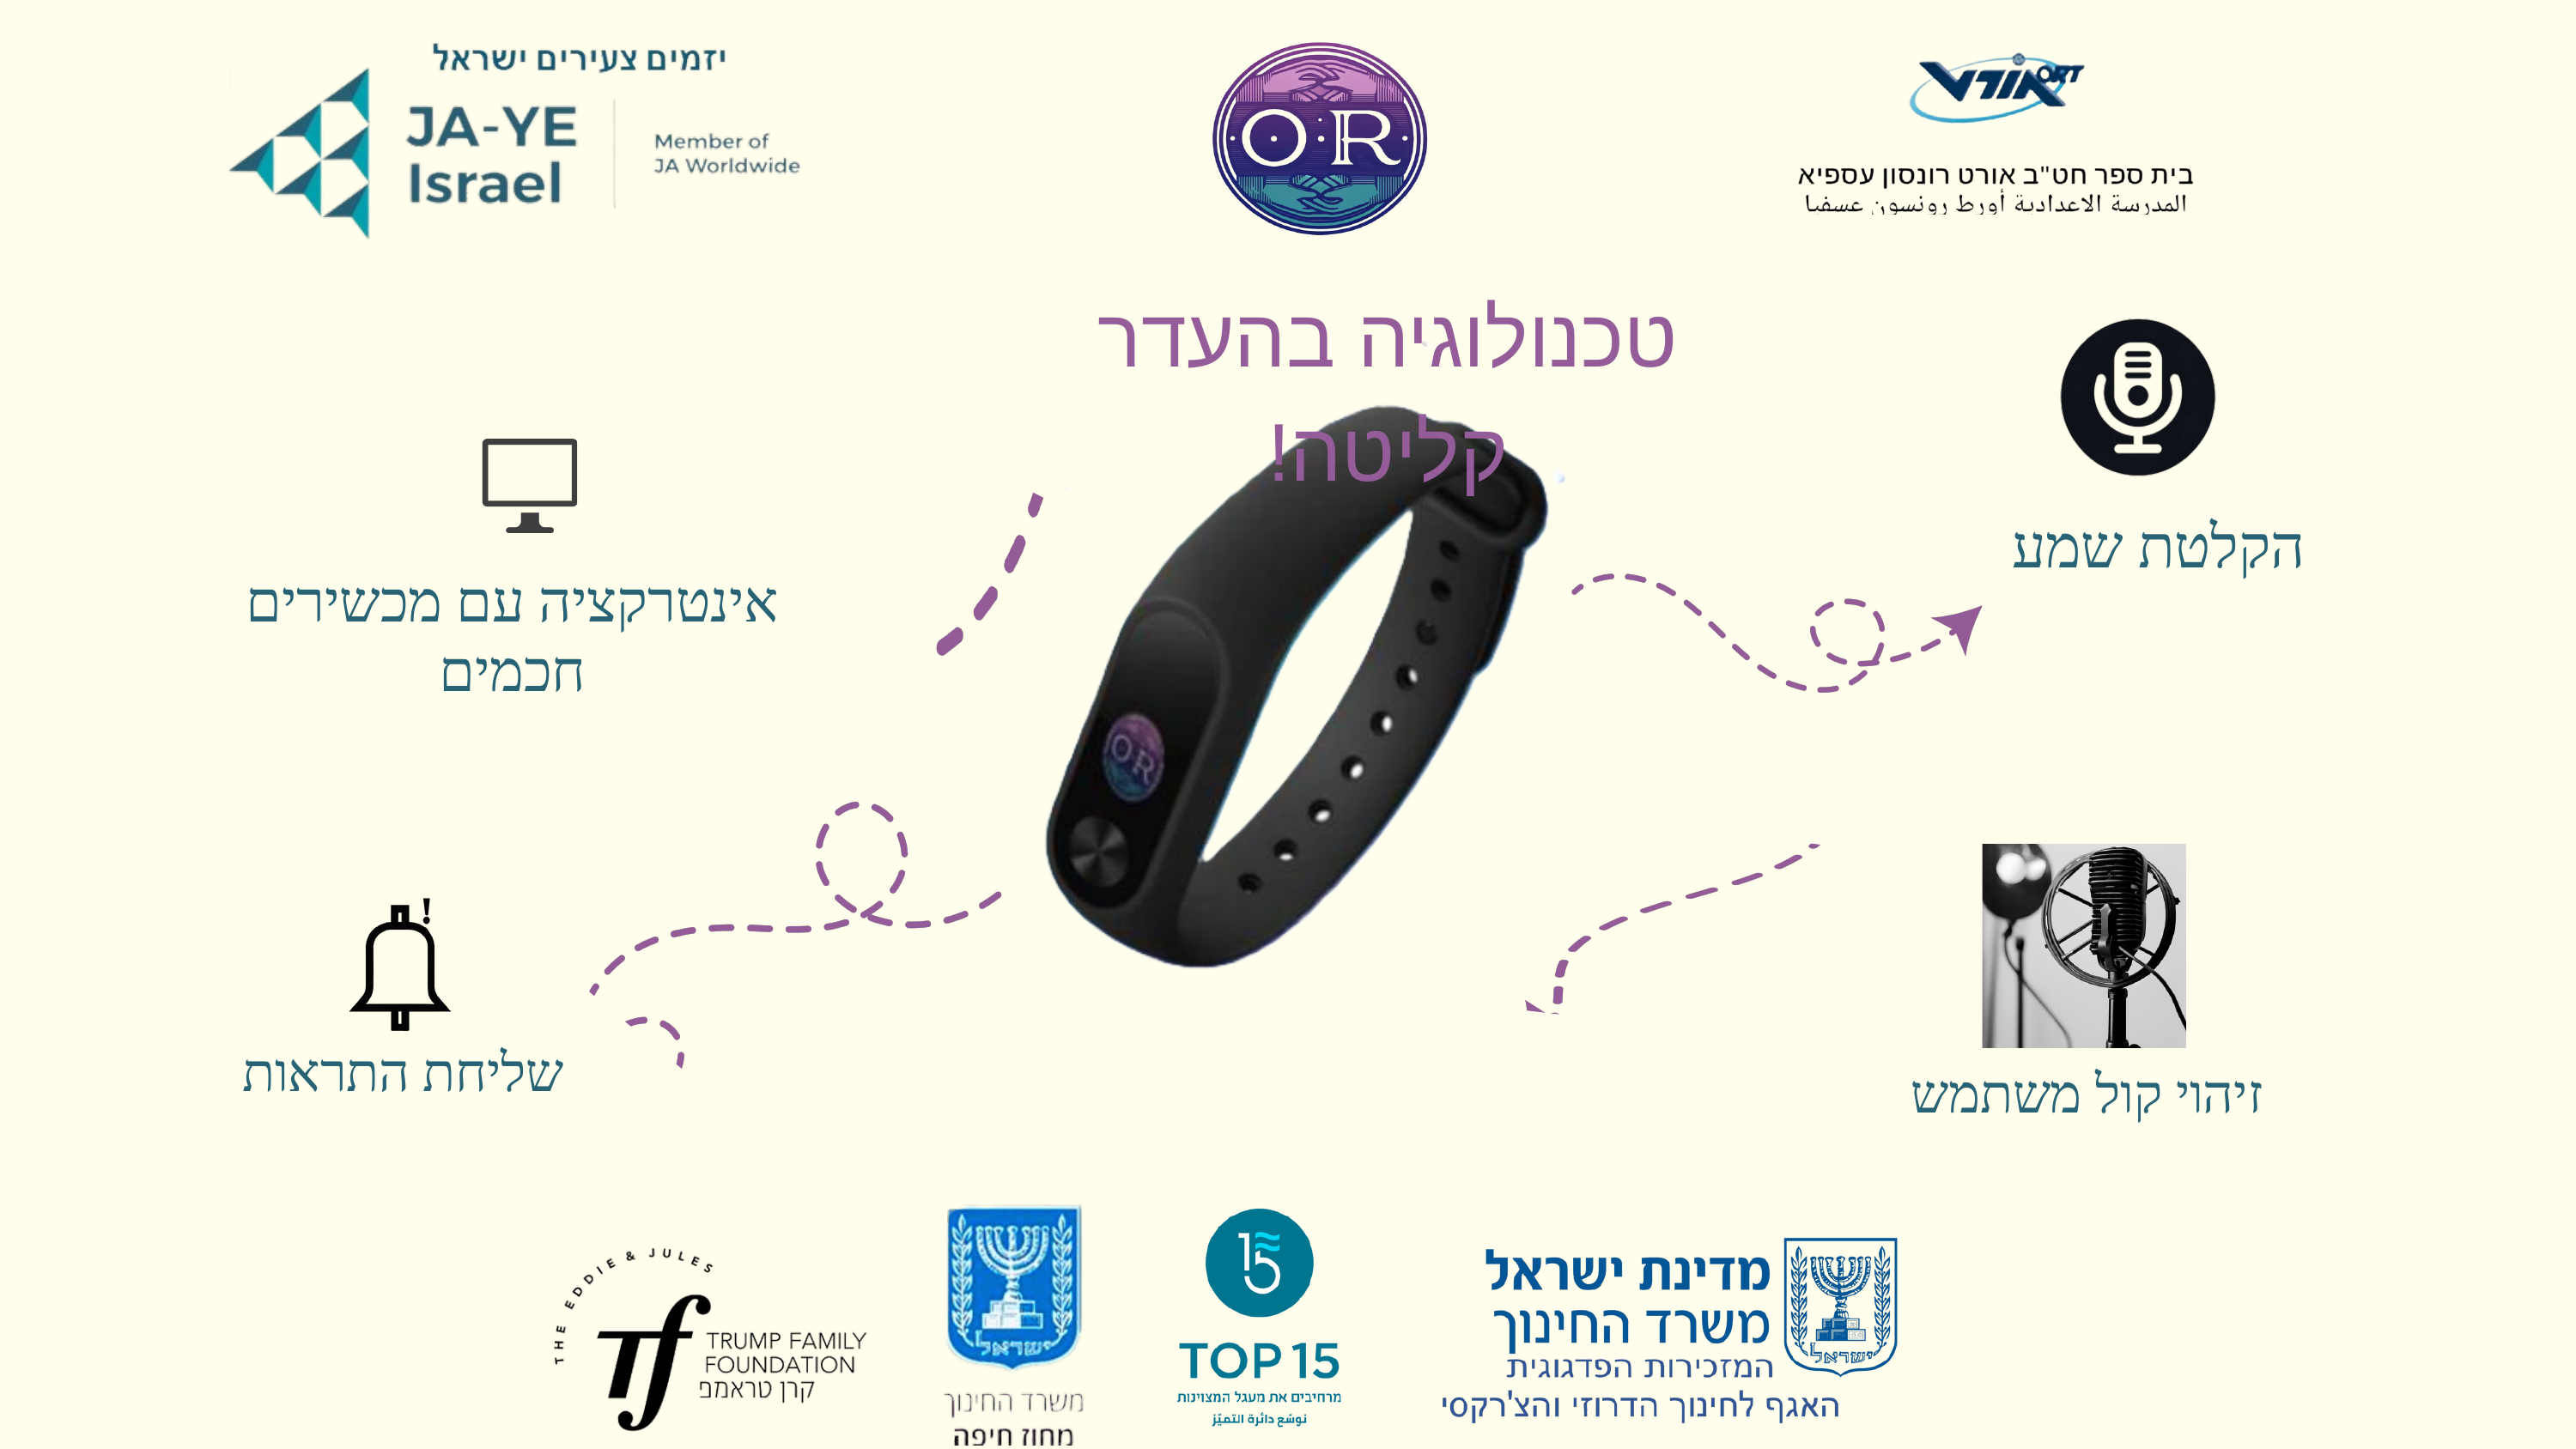

טכנולוגיה בהעדר קליטה!

הקלטת שמע
אינטרקציה עם מכשירים חכמים

שליחת התראות

זיהוי קול משתמש